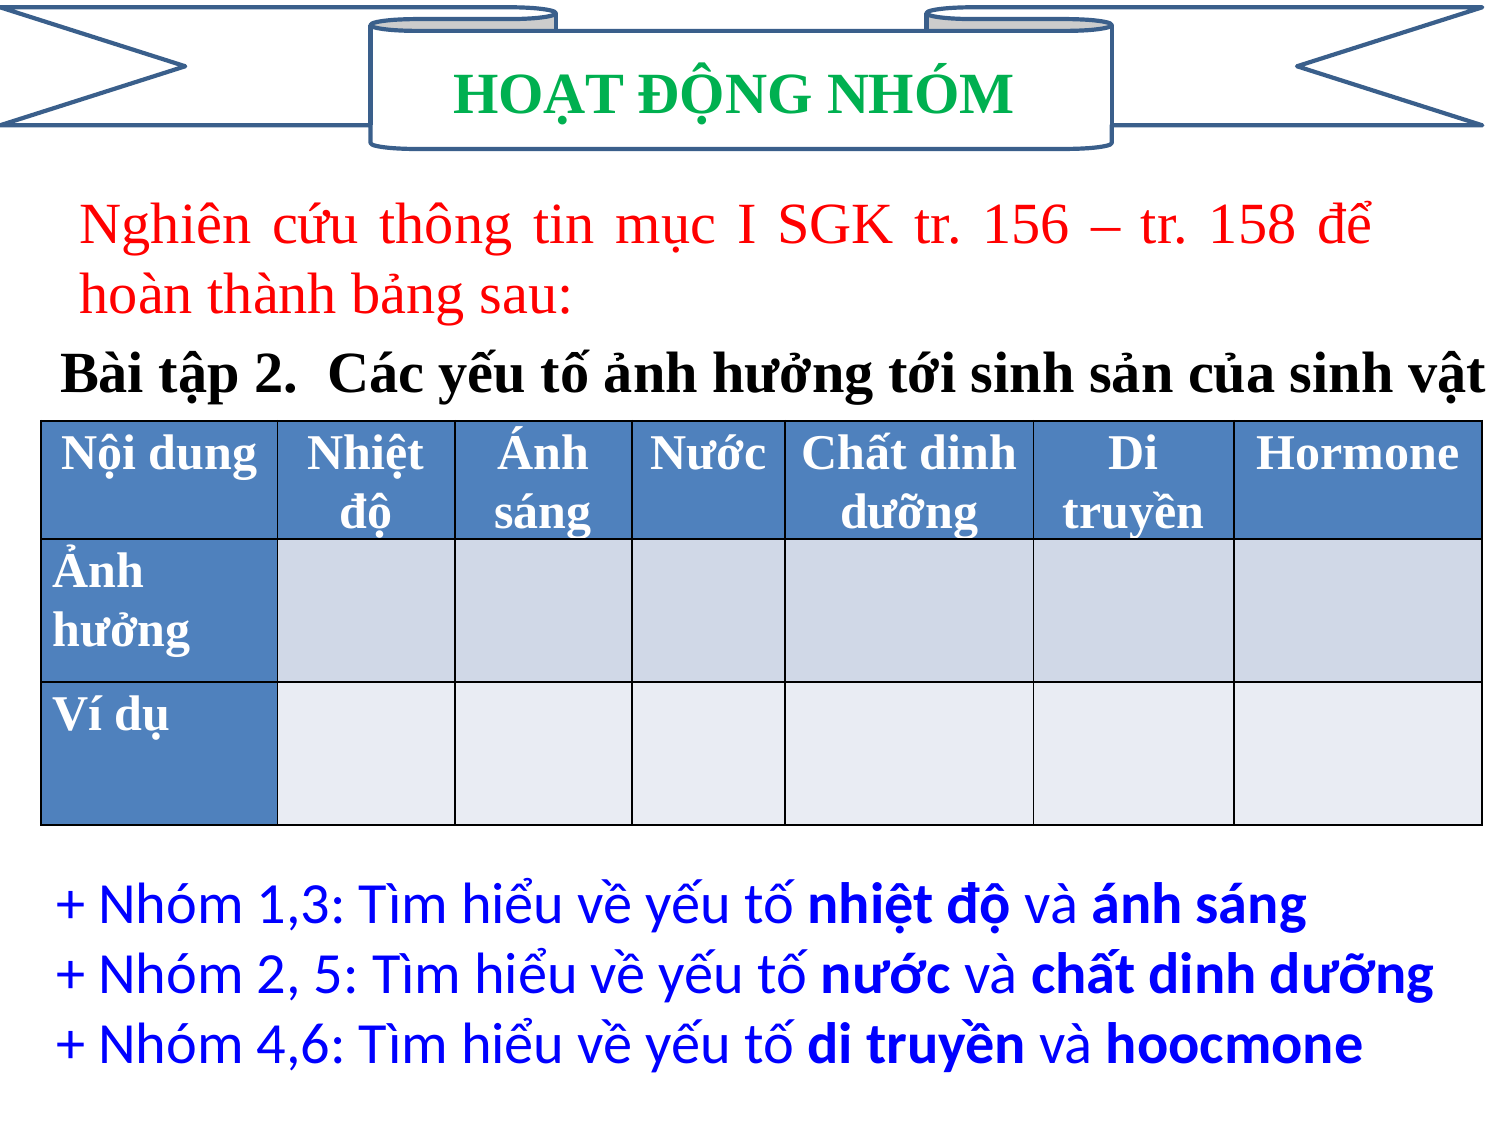

HOẠT ĐỘNG NHÓM
Nghiên cứu thông tin mục I SGK tr. 156 – tr. 158 để hoàn thành bảng sau:
Bài tập 2.  Các yếu tố ảnh hưởng tới sinh sản của sinh vật
| Nội dung | Nhiệt độ | Ánh sáng | Nước | Chất dinh dưỡng | Di truyền | Hormone |
| --- | --- | --- | --- | --- | --- | --- |
| Ảnh hưởng |  |  |  |  |  |  |
| Ví dụ |  |  |  |  |  |  |
+ Nhóm 1,3: Tìm hiểu về yếu tố nhiệt độ và ánh sáng
+ Nhóm 2, 5: Tìm hiểu về yếu tố nước và chất dinh dưỡng
+ Nhóm 4,6: Tìm hiểu về yếu tố di truyền và hoocmone